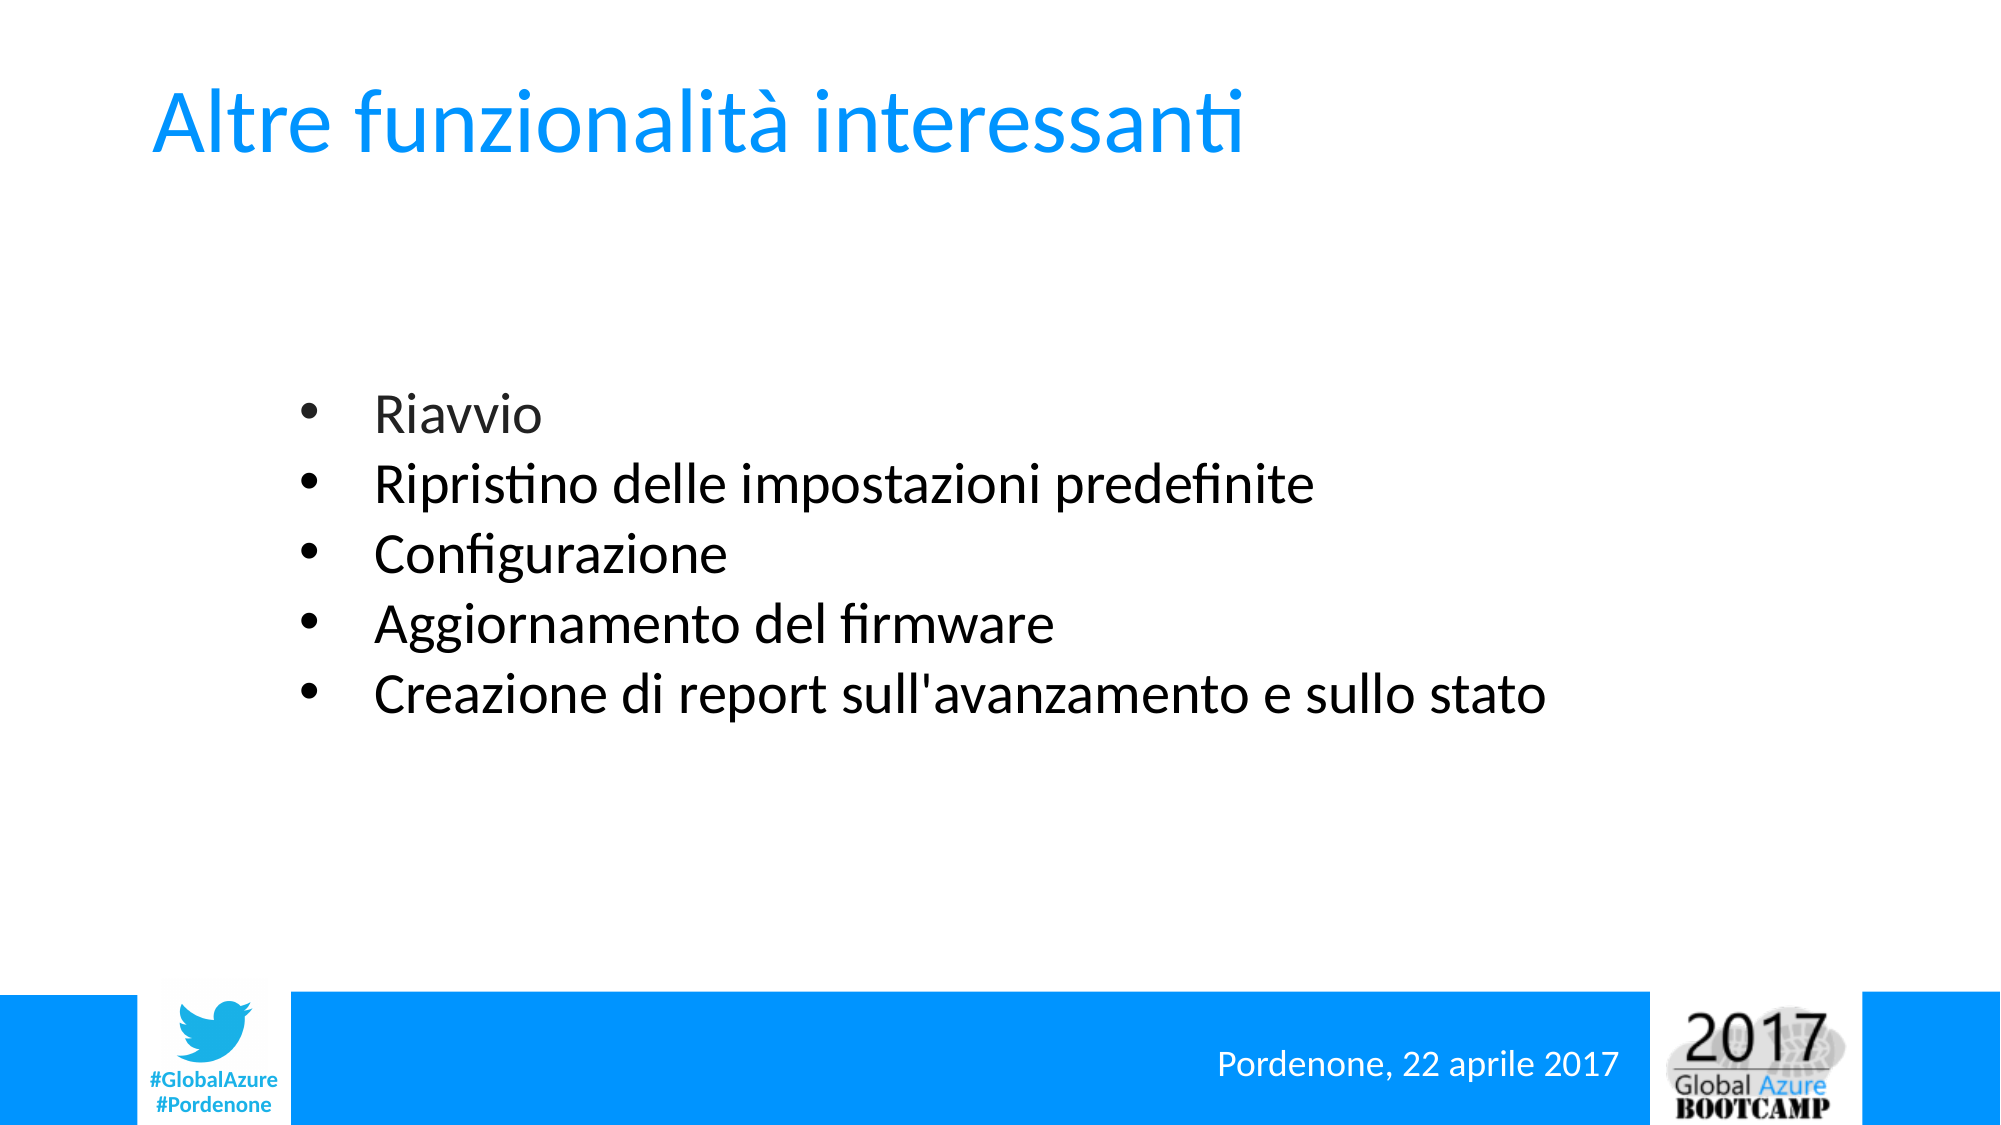

# Altre funzionalità interessanti
Riavvio
Ripristino delle impostazioni predefinite
Configurazione
Aggiornamento del firmware
Creazione di report sull'avanzamento e sullo stato